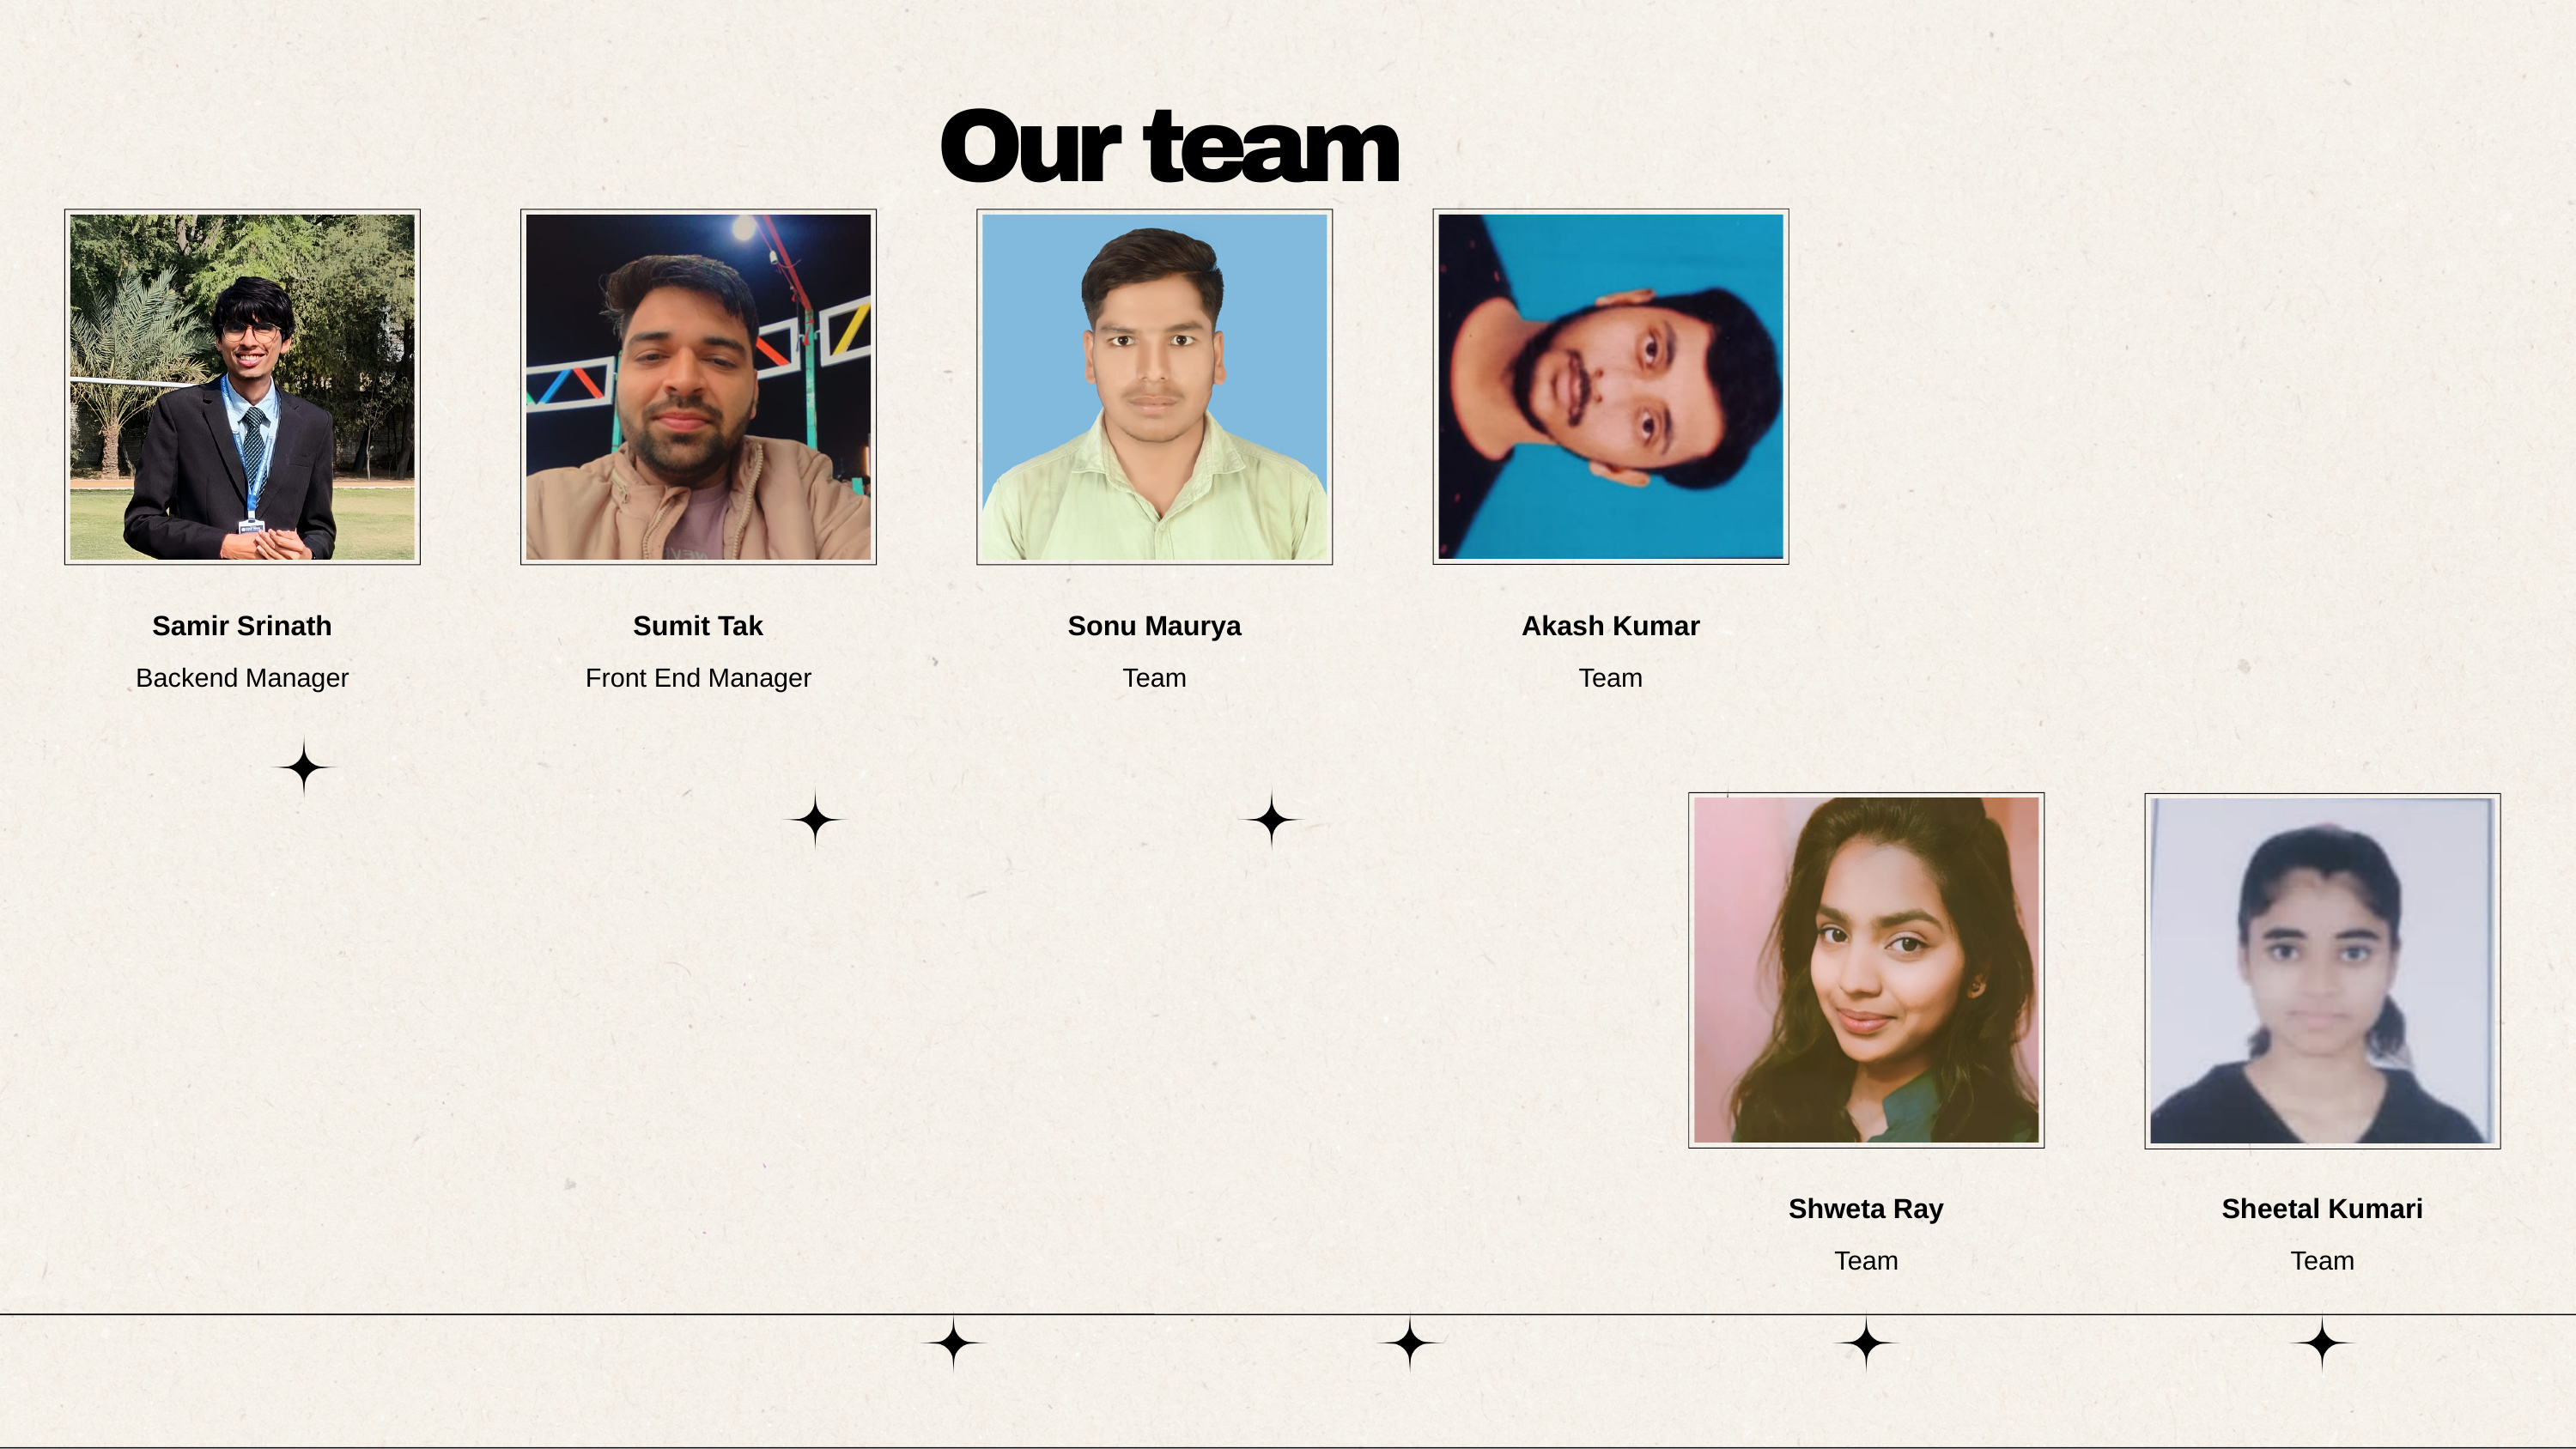

Our team

Samir Srinath
Sumit Tak
Sonu Maurya
Akash Kumar
Backend Manager
Front End Manager
Team
Team

Shweta Ray
Sheetal Kumari
Team
Team